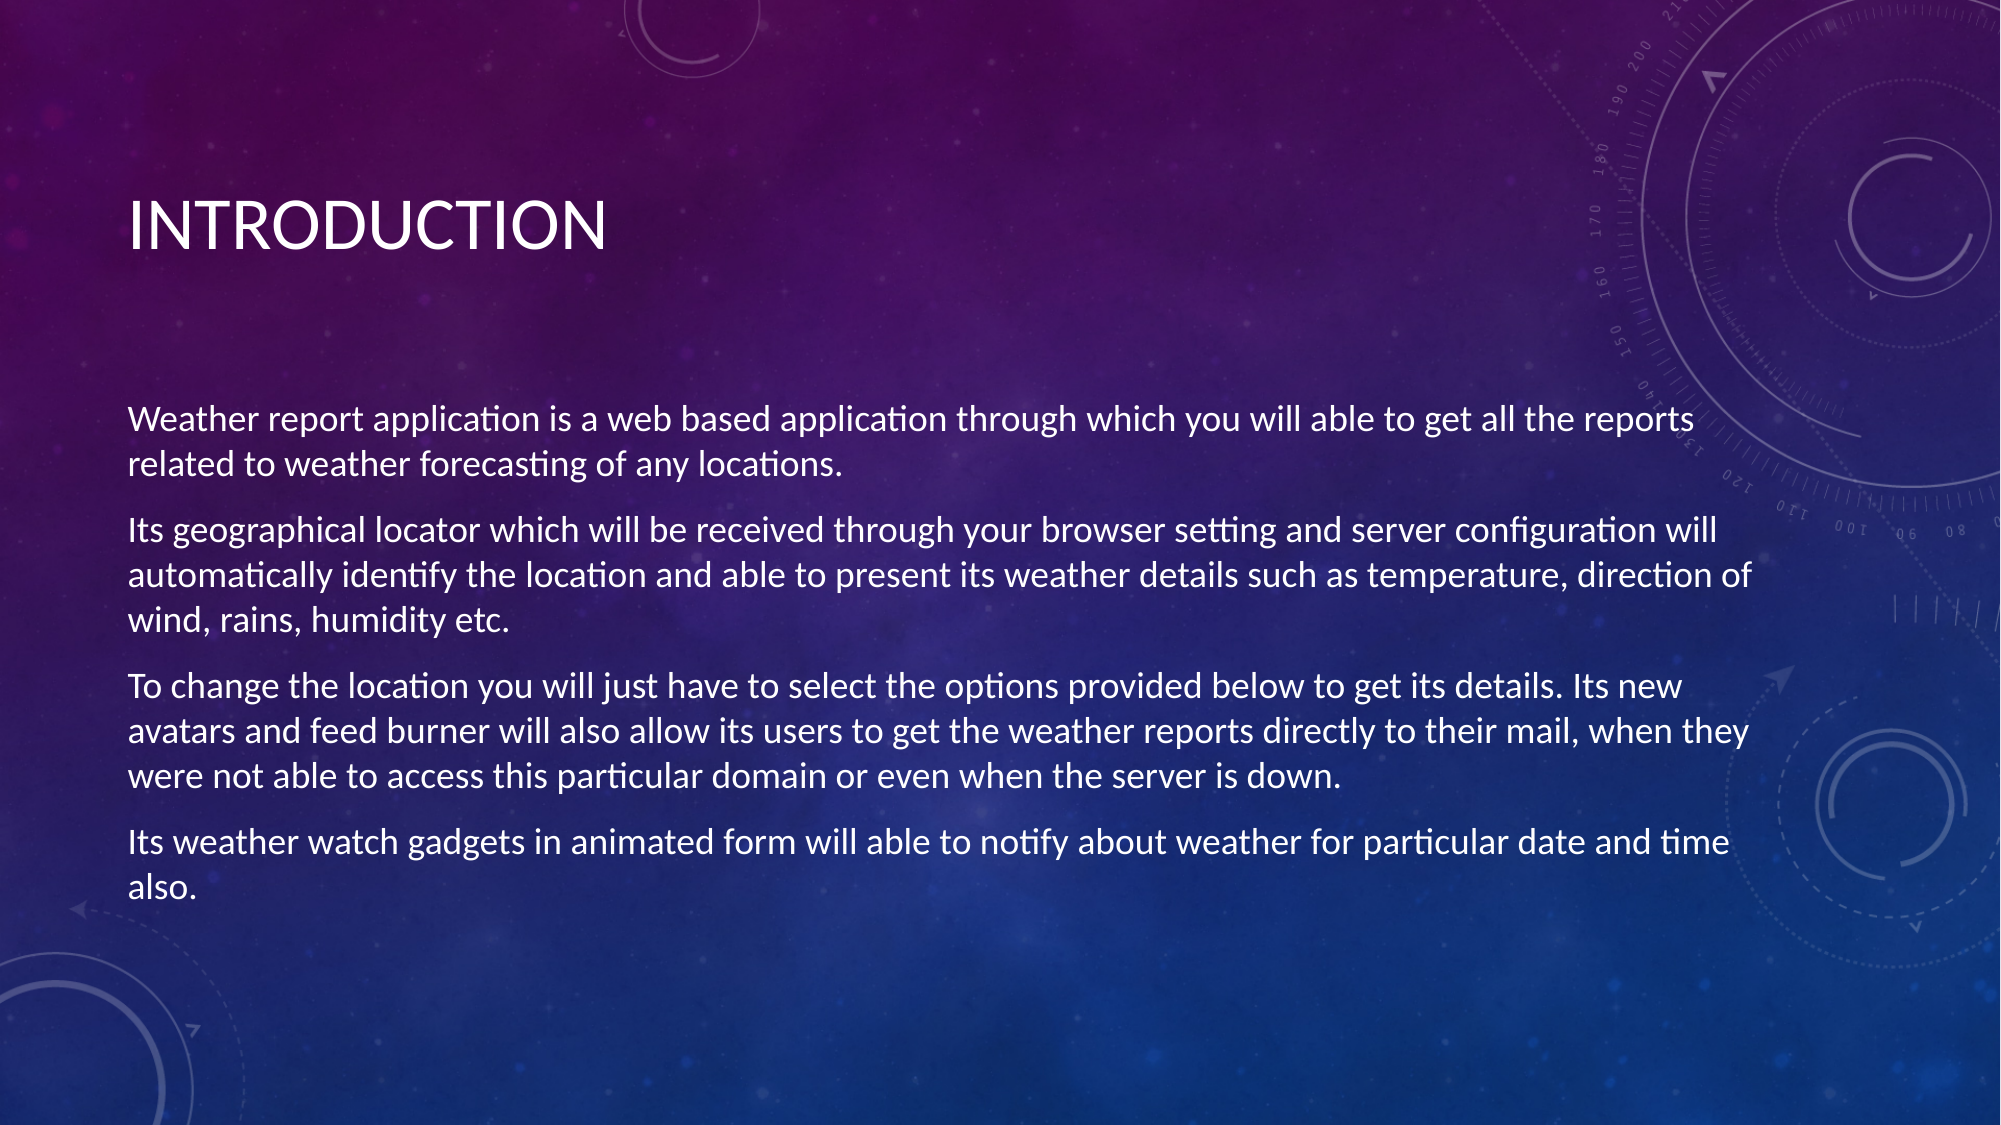

# INTRODUCTION
Weather report application is a web based application through which you will able to get all the reports related to weather forecasting of any locations.
Its geographical locator which will be received through your browser setting and server configuration will automatically identify the location and able to present its weather details such as temperature, direction of wind, rains, humidity etc.
To change the location you will just have to select the options provided below to get its details. Its new avatars and feed burner will also allow its users to get the weather reports directly to their mail, when they were not able to access this particular domain or even when the server is down.
Its weather watch gadgets in animated form will able to notify about weather for particular date and time also.